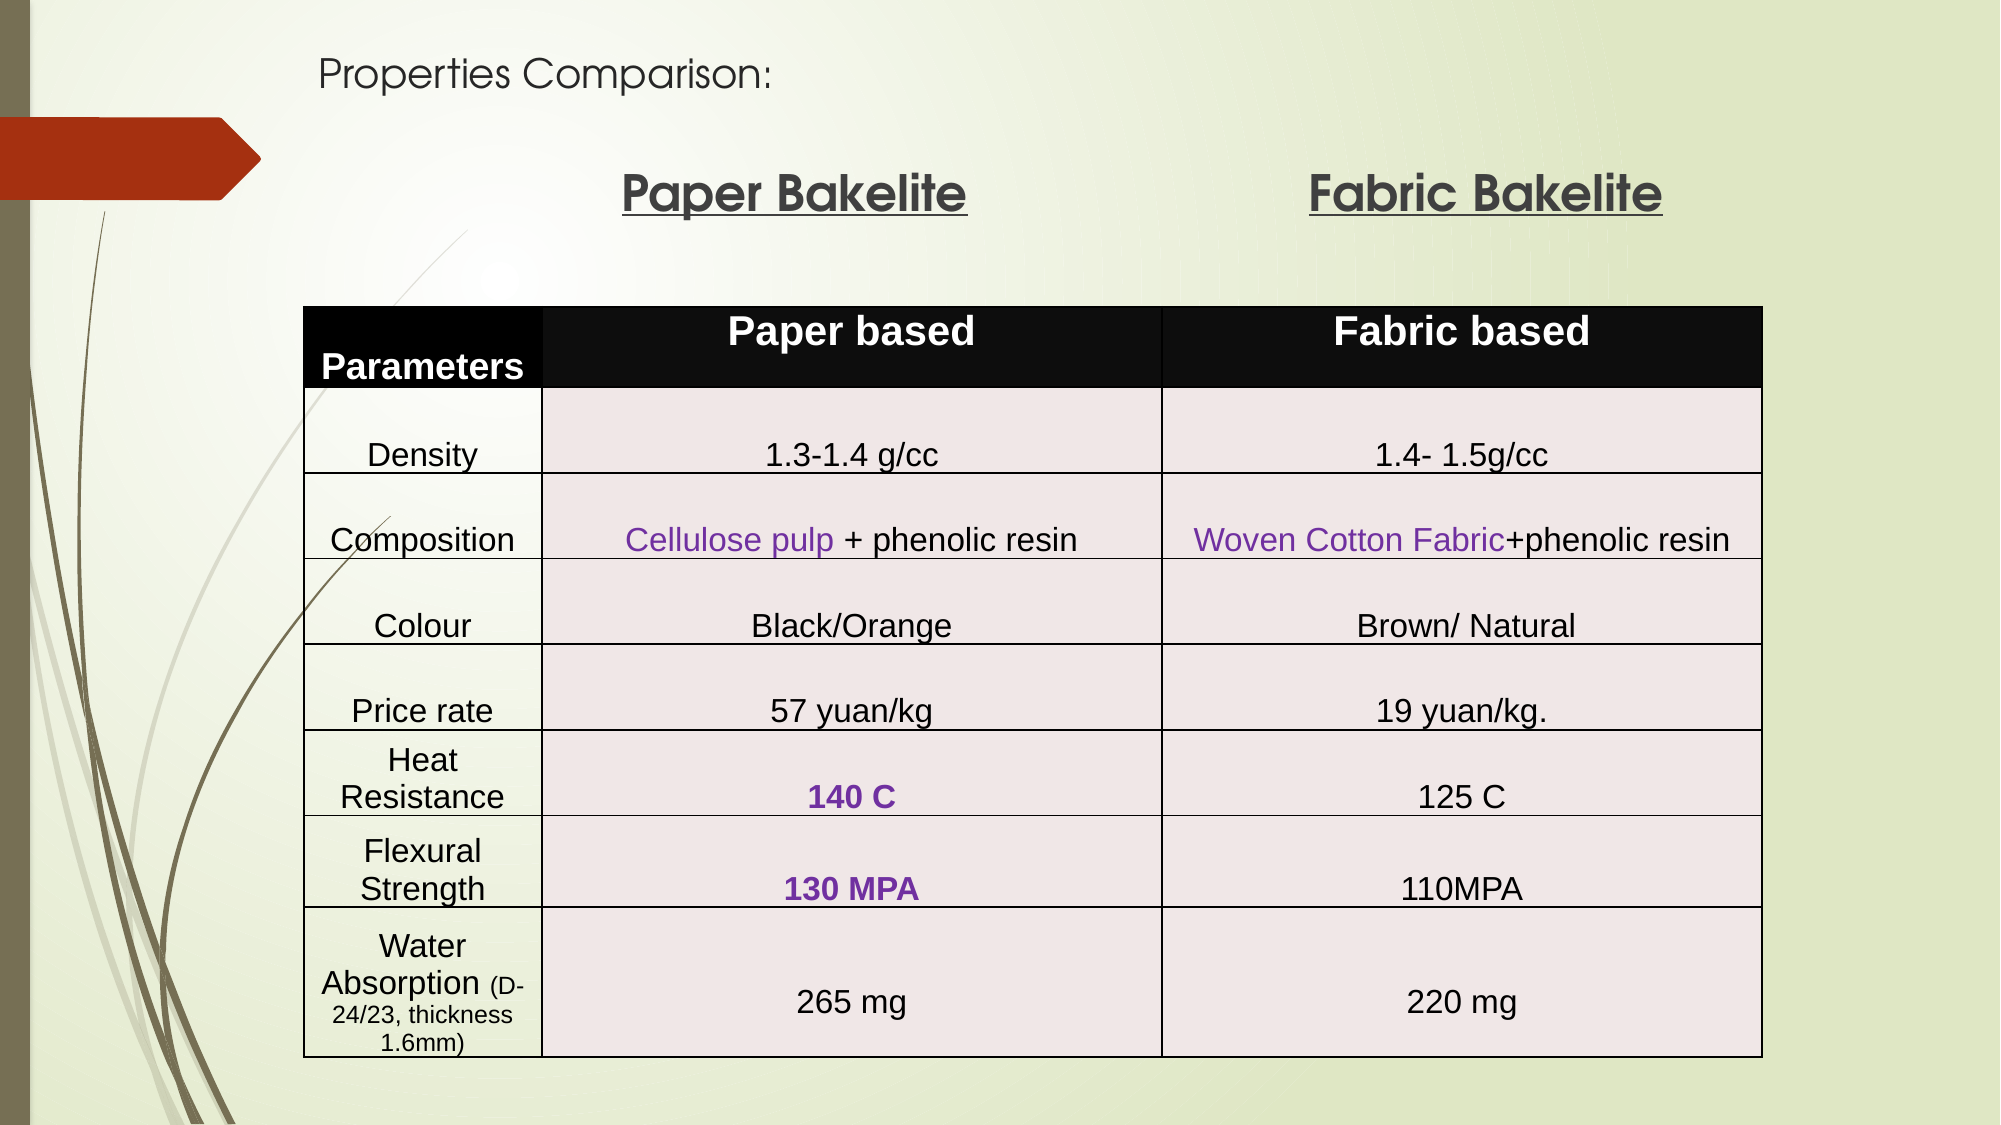

# Properties Comparison:
Paper Bakelite
Fabric Bakelite
| Parameters | Paper based | Fabric based |
| --- | --- | --- |
| Density | 1.3-1.4 g/cc | 1.4- 1.5g/cc |
| Composition | Cellulose pulp + phenolic resin | Woven Cotton Fabric+phenolic resin |
| Colour | Black/Orange | Brown/ Natural |
| Price rate | 57 yuan/kg | 19 yuan/kg. |
| Heat Resistance | 140 C | 125 C |
| Flexural Strength | 130 MPA | 110MPA |
| Water Absorption (D-24/23, thickness 1.6mm) | 265 mg | 220 mg |